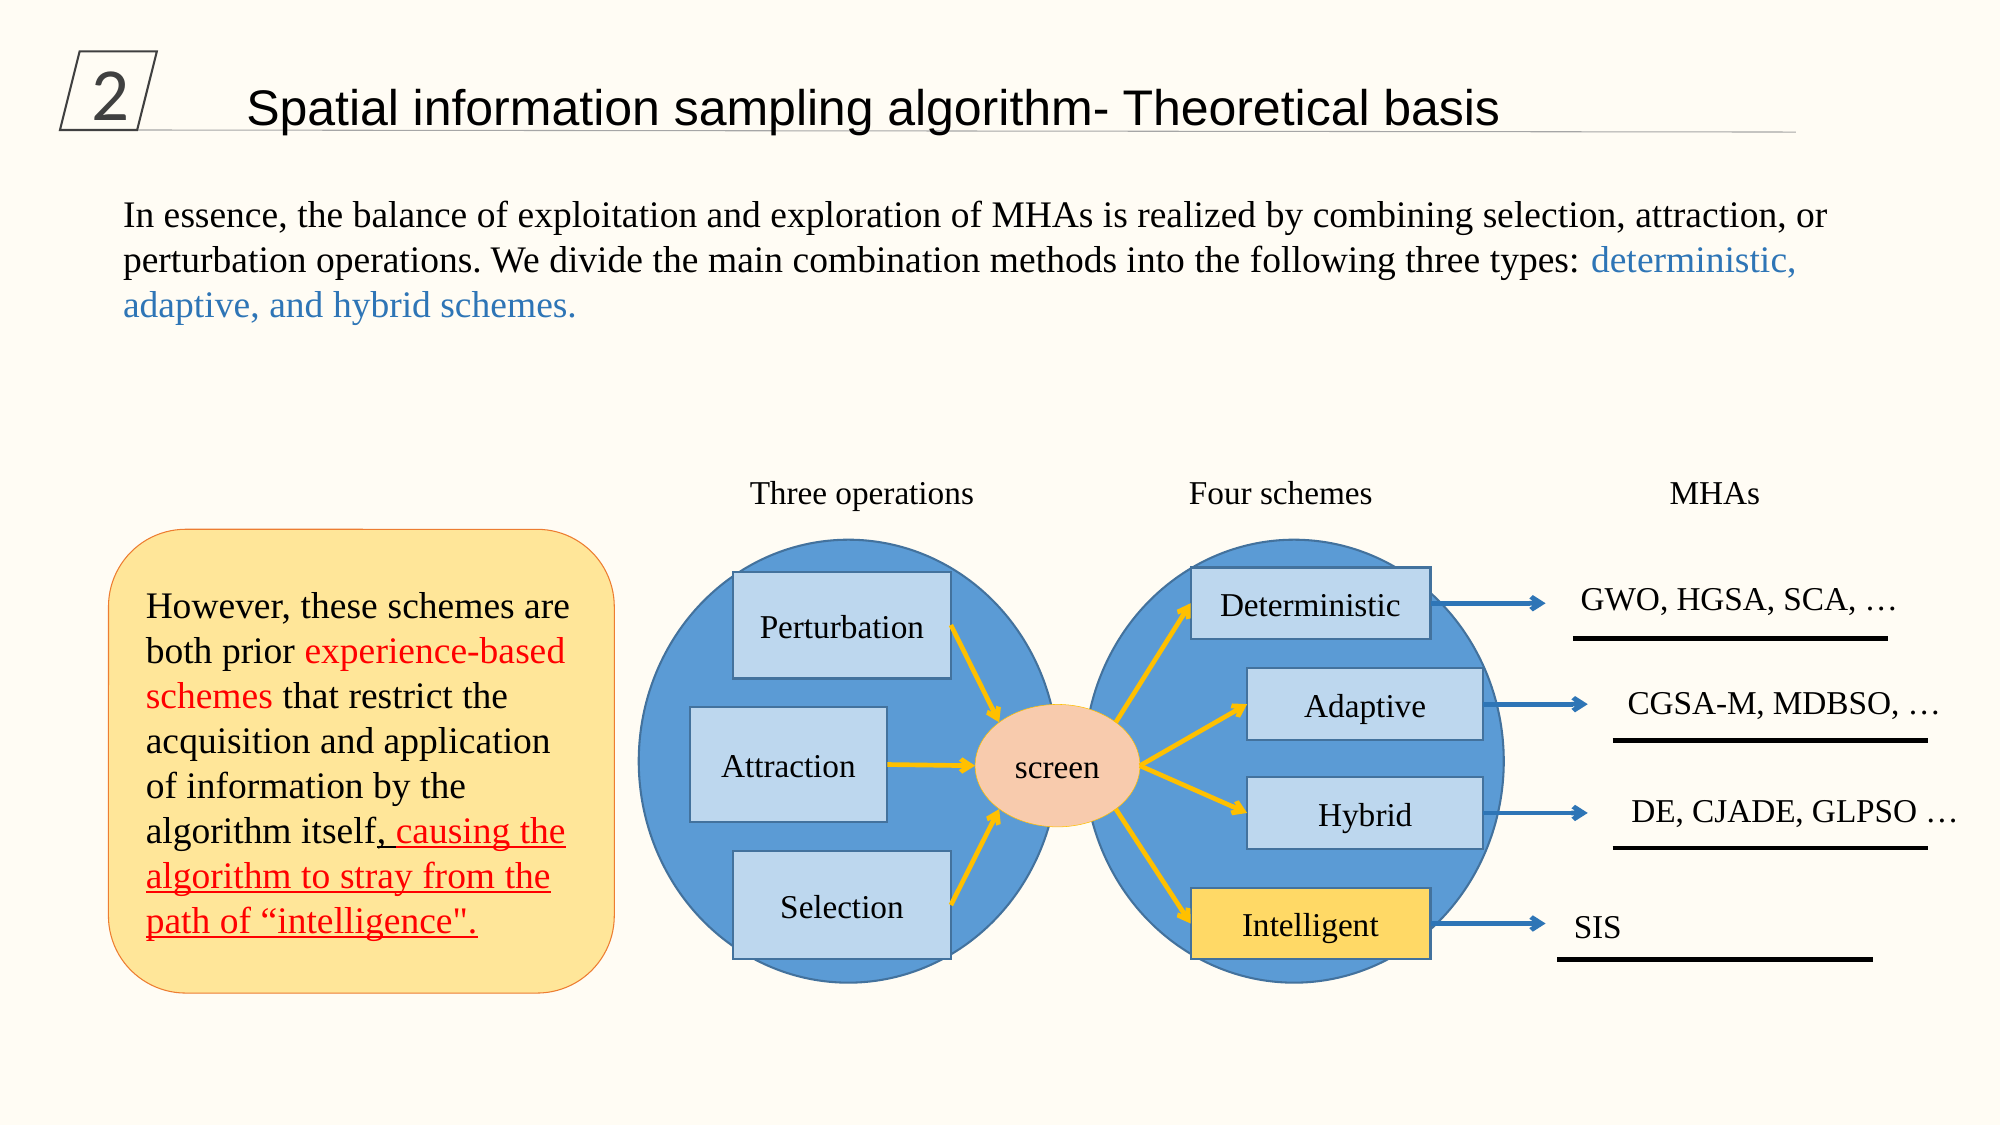

Spatial information sampling algorithm- Theoretical basis
2
In essence, the balance of exploitation and exploration of MHAs is realized by combining selection, attraction, or perturbation operations. We divide the main combination methods into the following three types: deterministic, adaptive, and hybrid schemes.
Three operations
Four schemes
MHAs
However, these schemes are both prior experience-based schemes that restrict the acquisition and application of information by the algorithm itself, causing the algorithm to stray from the path of “intelligence".

Deterministic
GWO, HGSA, SCA, …
Perturbation
Adaptive
CGSA-M, MDBSO, …
screen
Attraction
Hybrid
DE, CJADE, GLPSO …
Selection
Intelligent
SIS
23